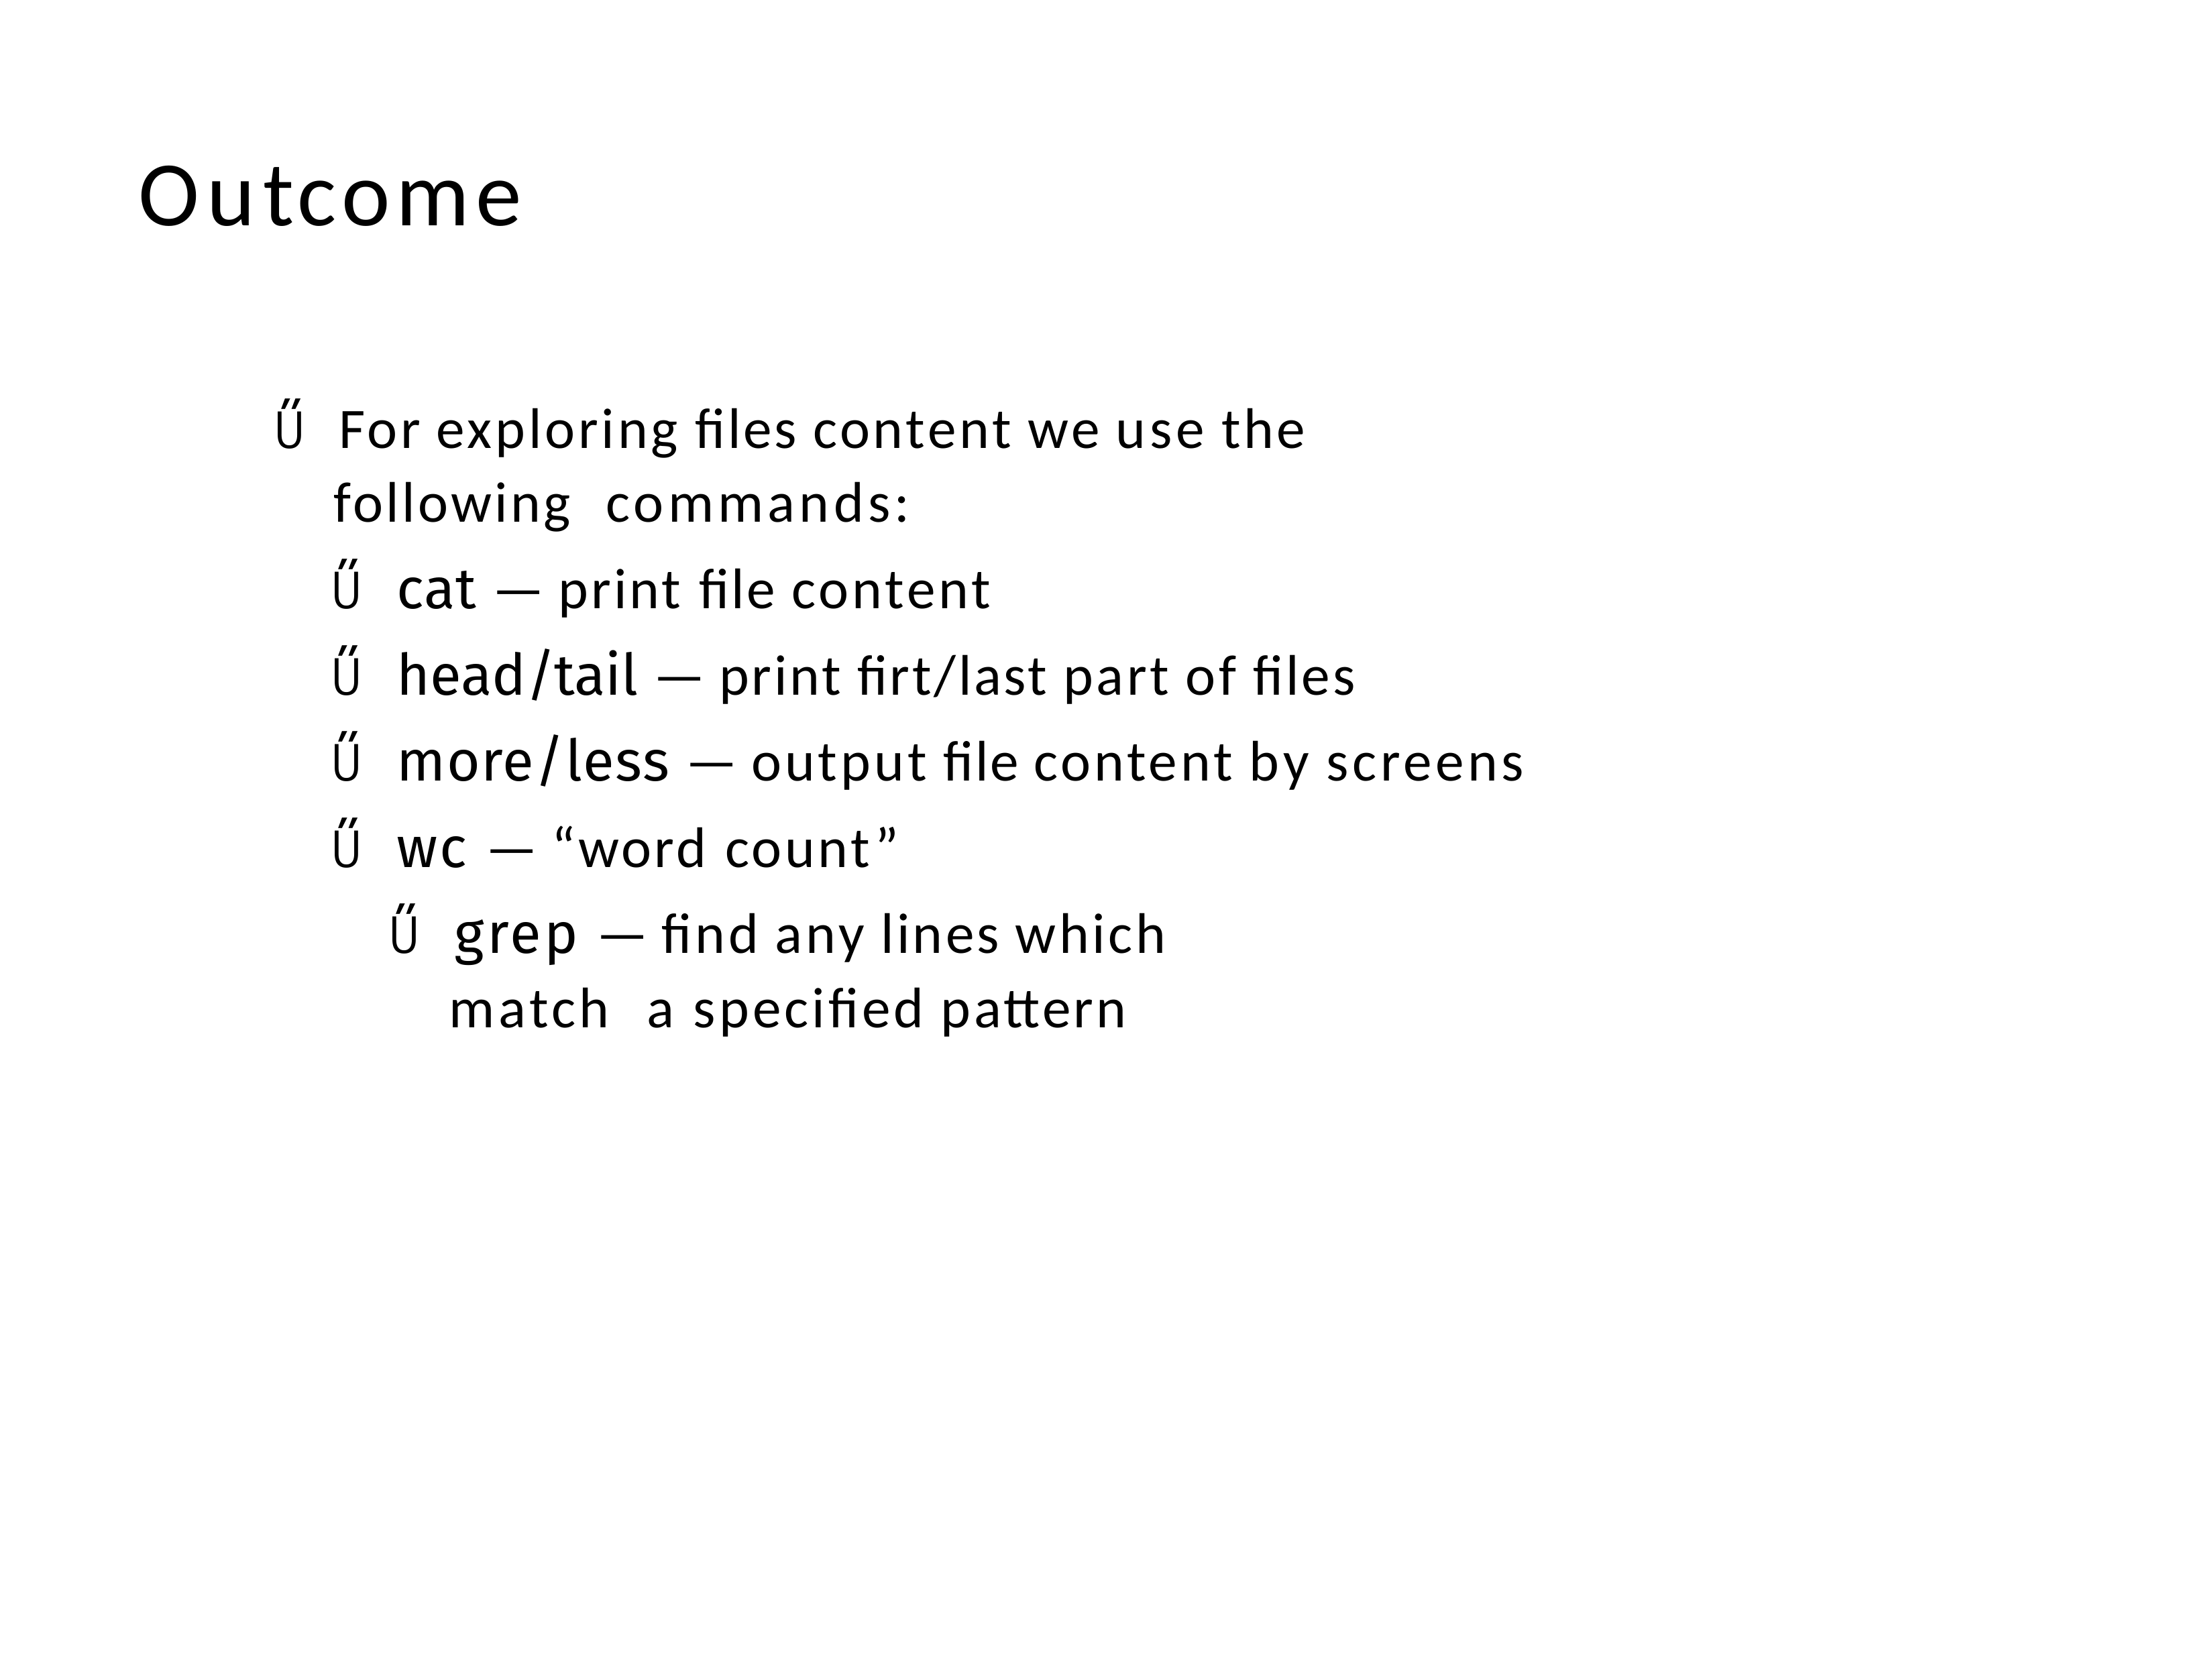

# Outcome
Ű For exploring files content we use the following  commands:
Ű cat — print file content
Ű head/tail — print firt/last part of files
Ű more/less — output file content by screens
Ű wc — “word count”
Ű grep — find any lines which match  a specified pattern